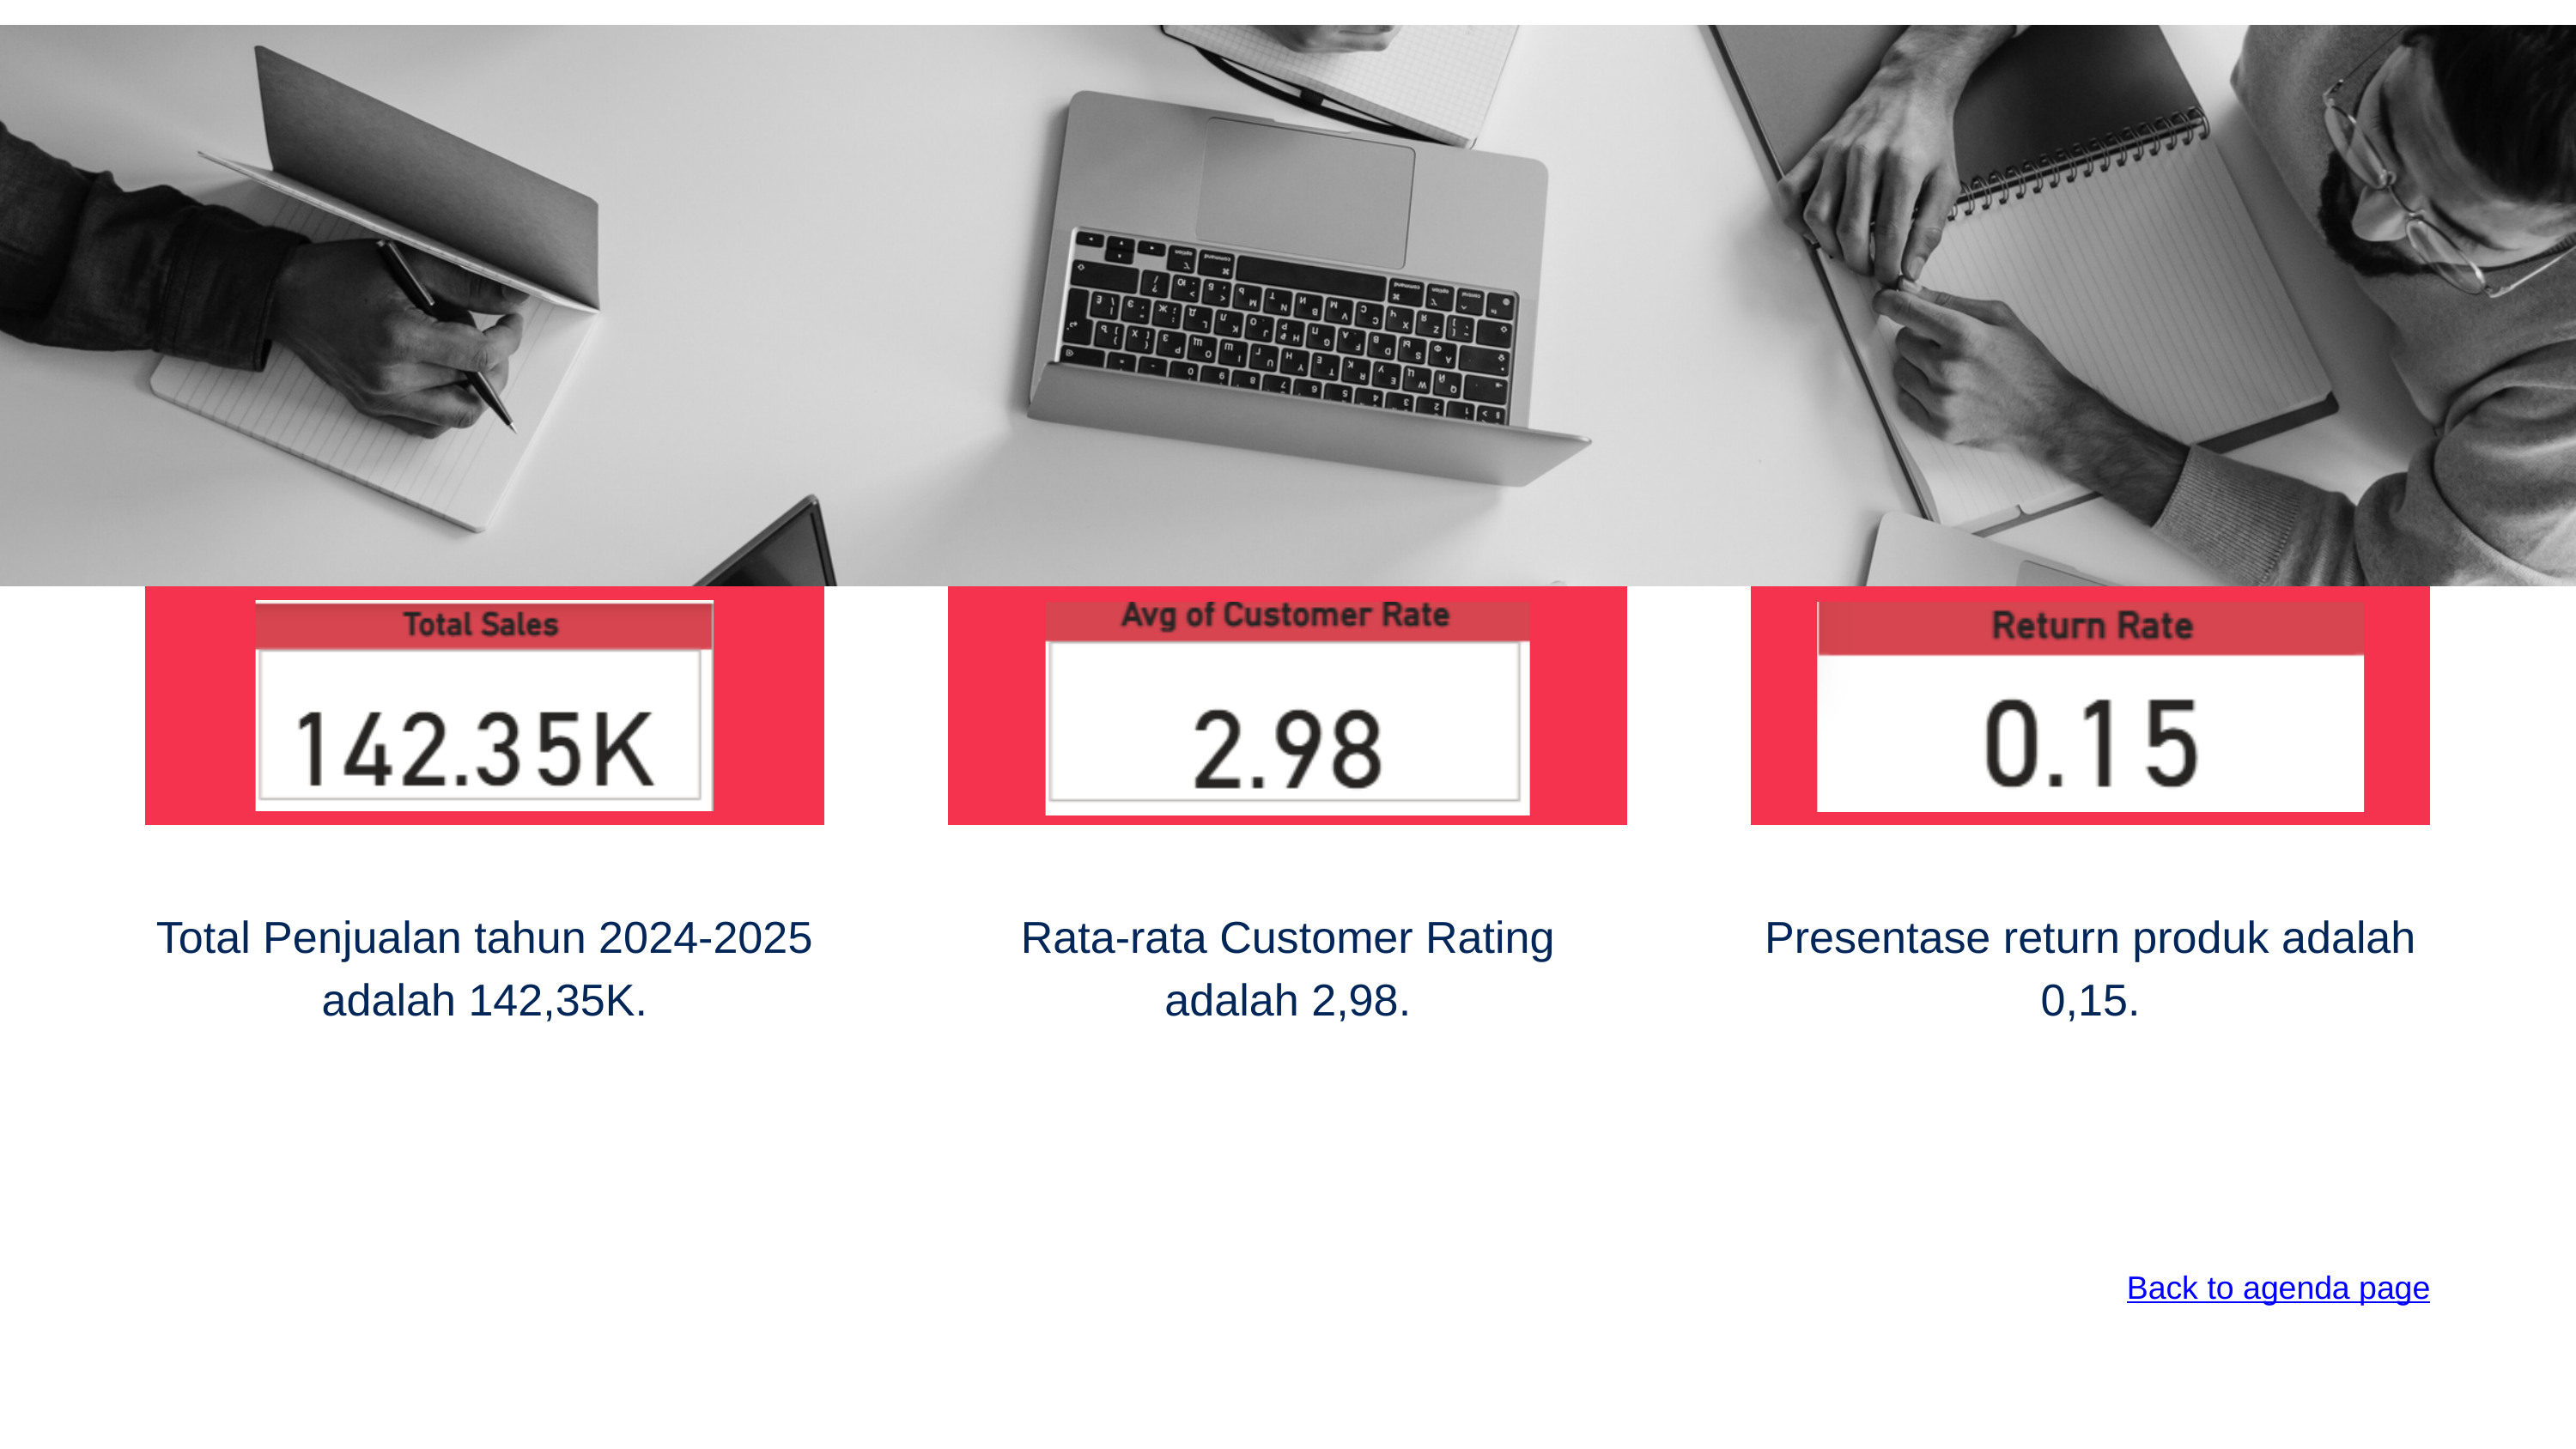

Total Penjualan tahun 2024-2025 adalah 142,35K.
Rata-rata Customer Rating adalah 2,98.
Presentase return produk adalah 0,15.
Back to agenda page